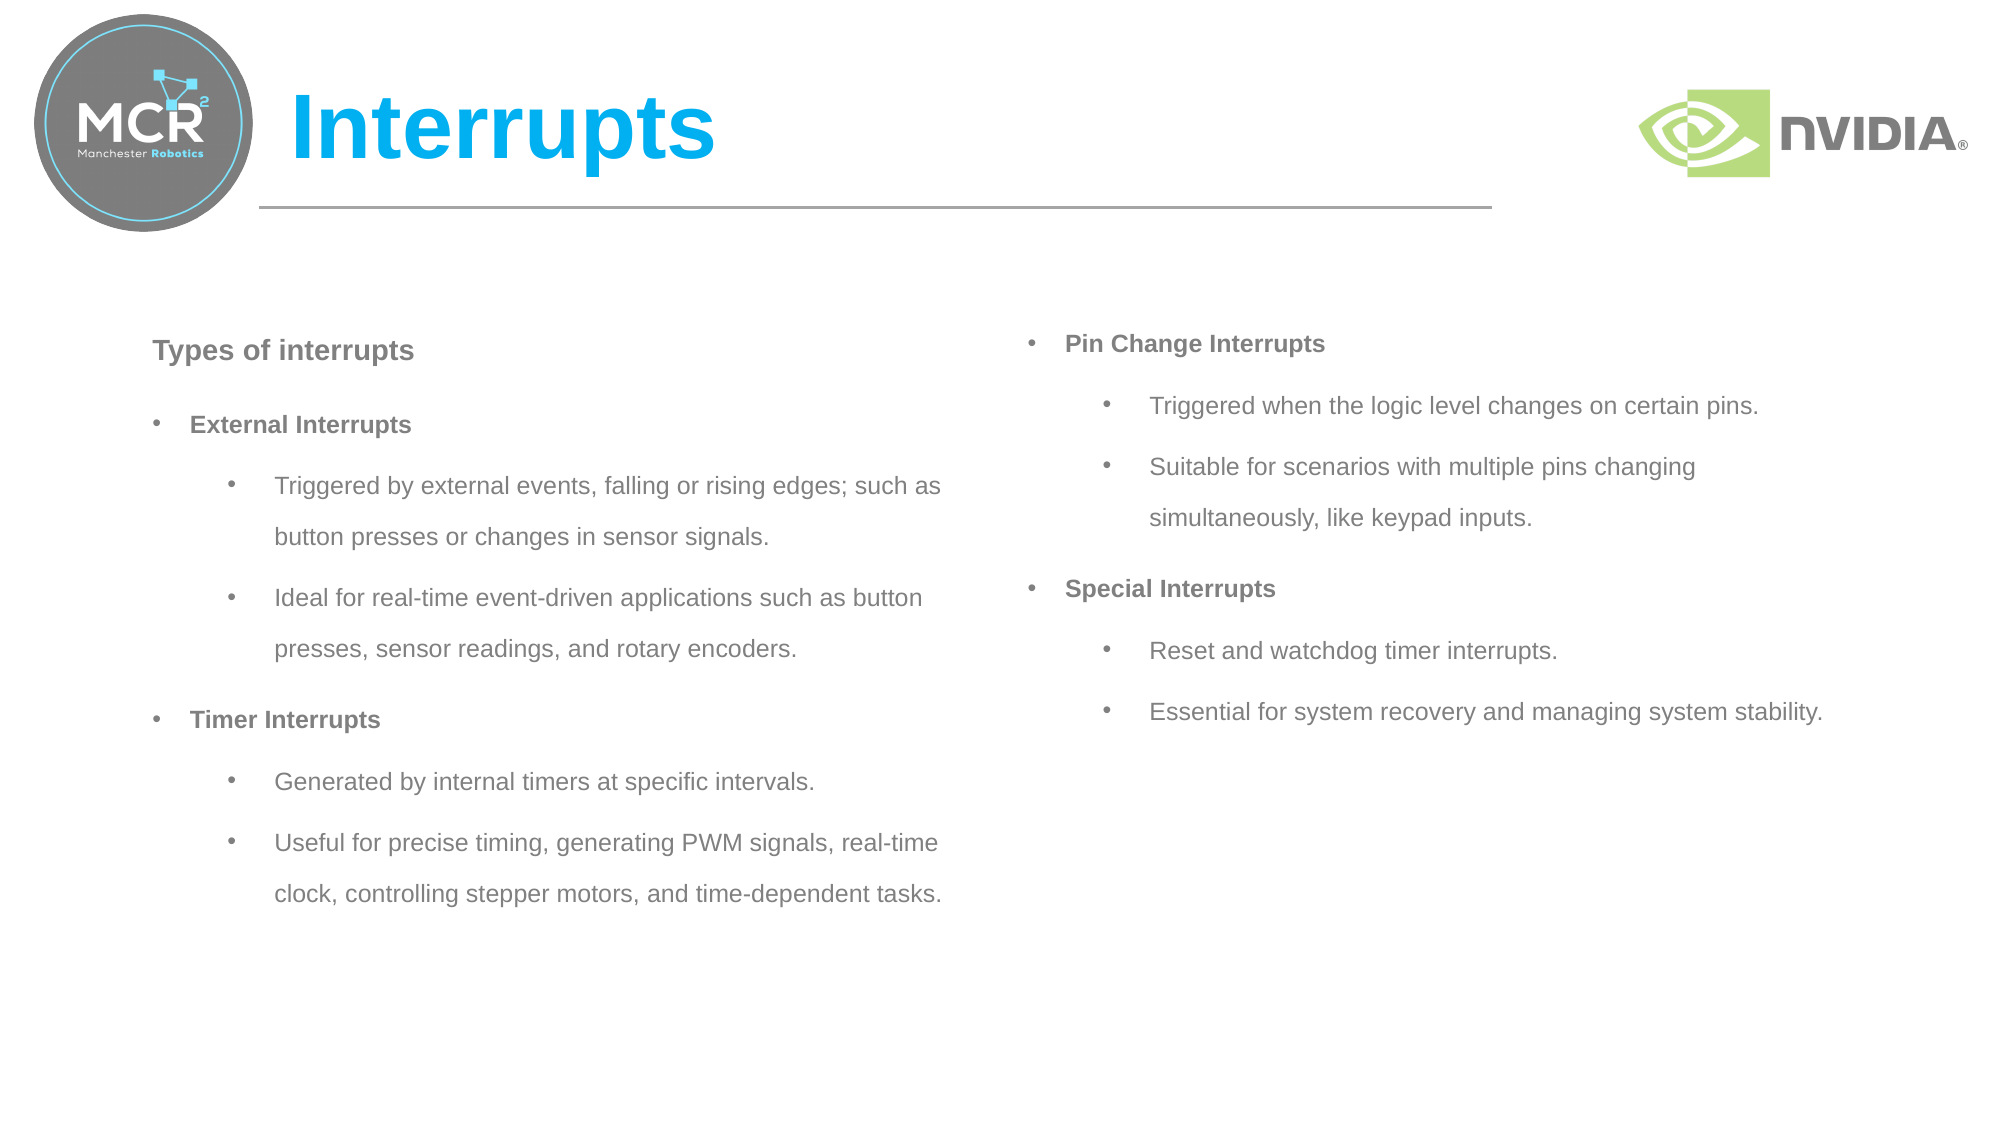

# Interrupts
Types of interrupts
External Interrupts
Triggered by external events, falling or rising edges; such as button presses or changes in sensor signals.
Ideal for real-time event-driven applications such as button presses, sensor readings, and rotary encoders.
Timer Interrupts
Generated by internal timers at specific intervals.
Useful for precise timing, generating PWM signals, real-time clock, controlling stepper motors, and time-dependent tasks.
Pin Change Interrupts
Triggered when the logic level changes on certain pins.
Suitable for scenarios with multiple pins changing simultaneously, like keypad inputs.
Special Interrupts
Reset and watchdog timer interrupts.
Essential for system recovery and managing system stability.